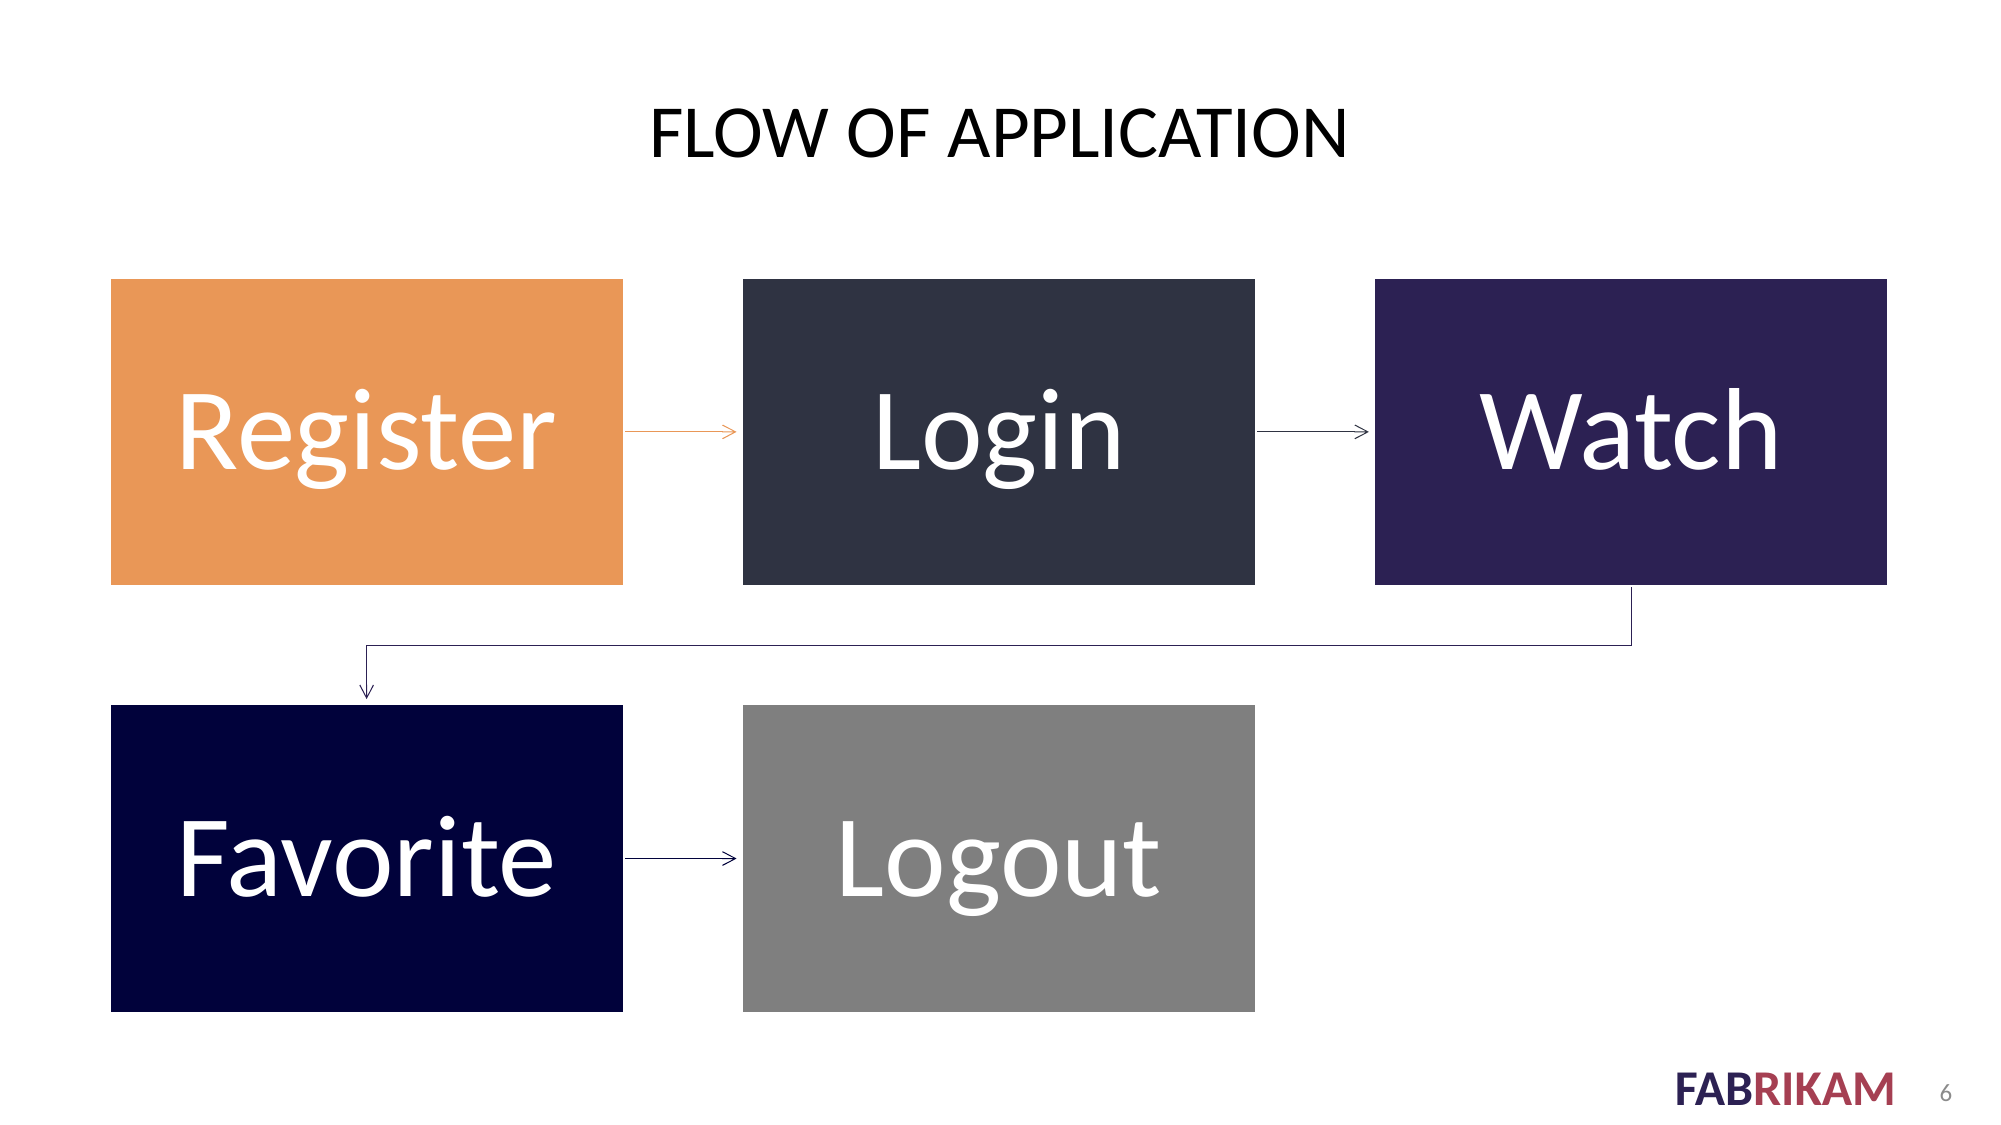

# Flow of application

Register

Login

Watch

Favorite
Logout
6